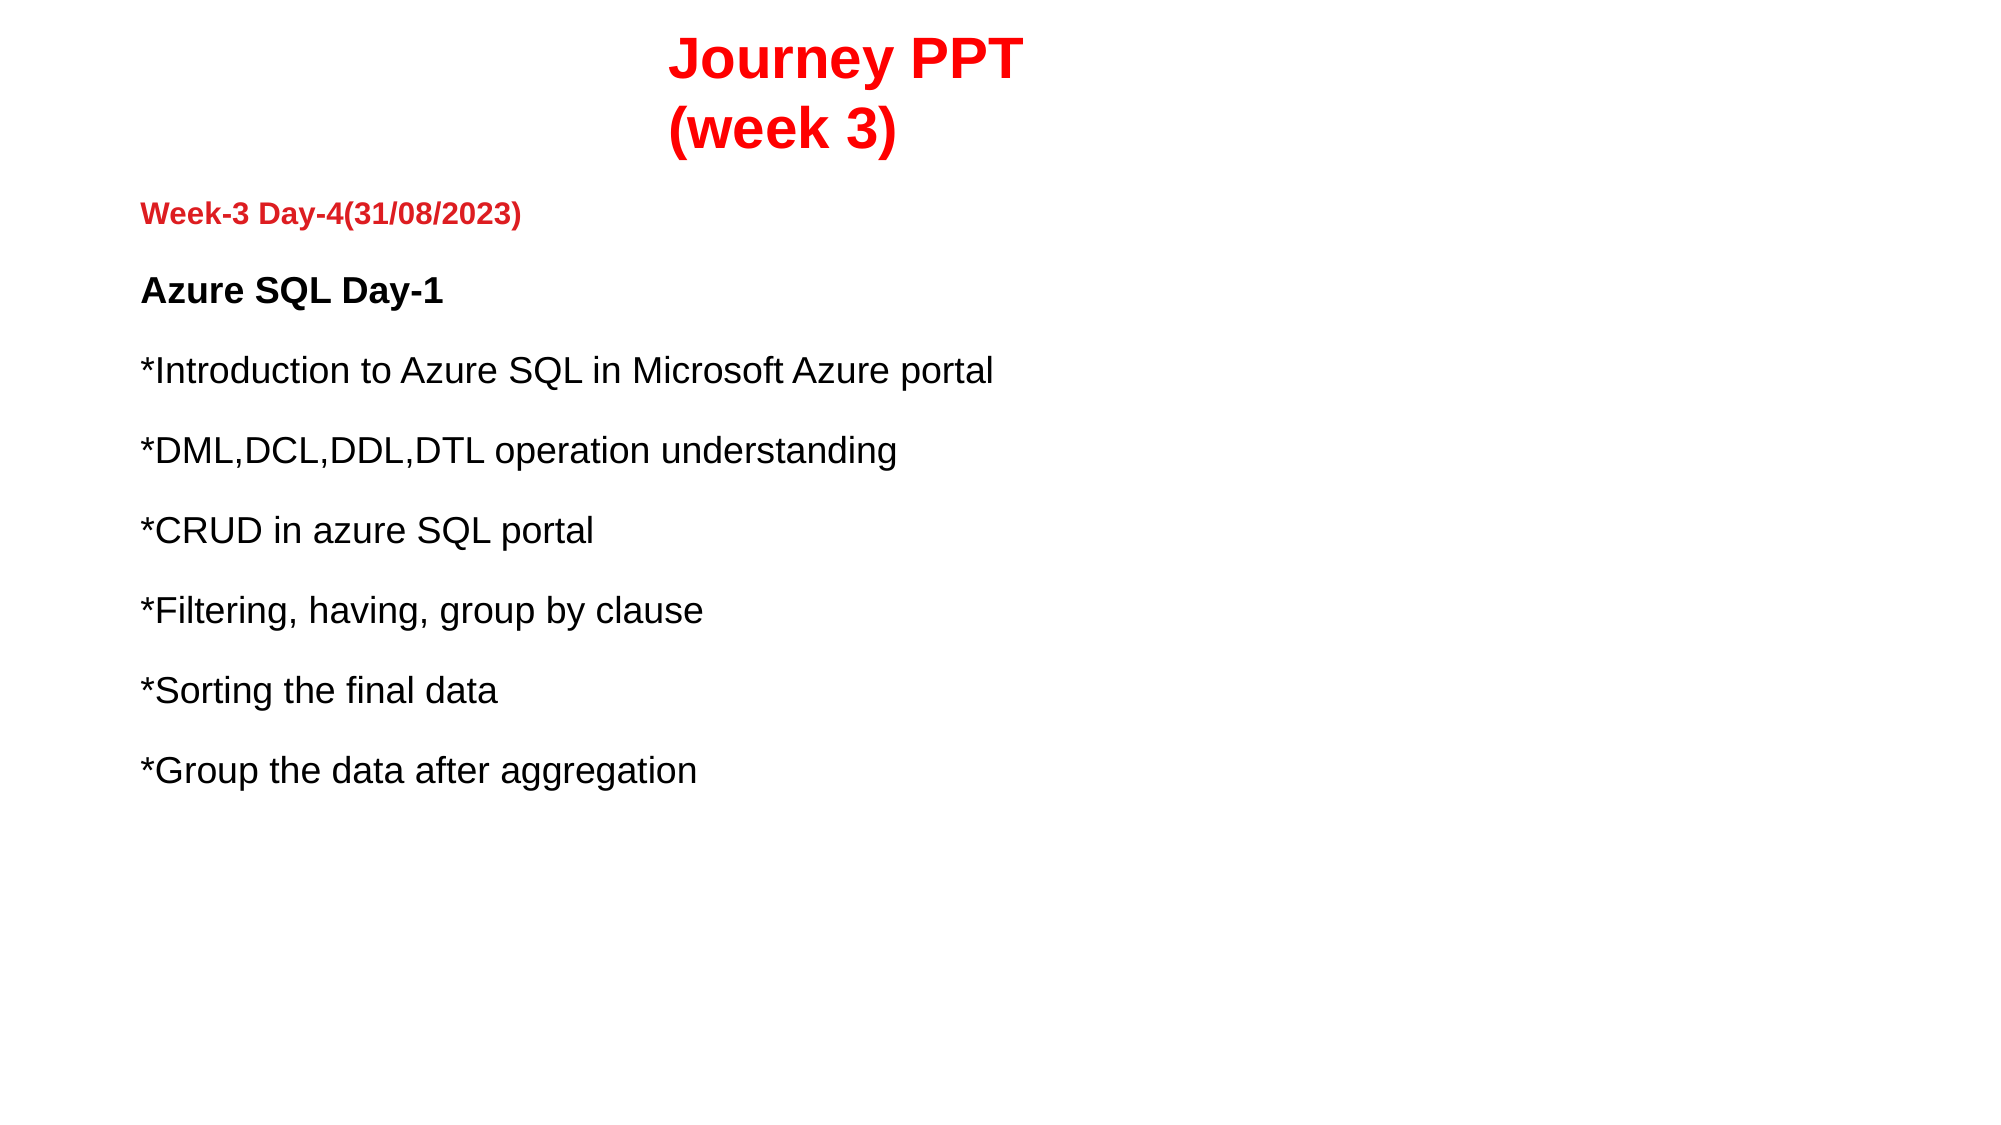

Journey PPT
(week 3)
Week-3 Day-4(31/08/2023)
Azure SQL Day-1
*Introduction to Azure SQL in Microsoft Azure portal
*DML,DCL,DDL,DTL operation understanding
*CRUD in azure SQL portal
*Filtering, having, group by clause
*Sorting the final data
*Group the data after aggregation